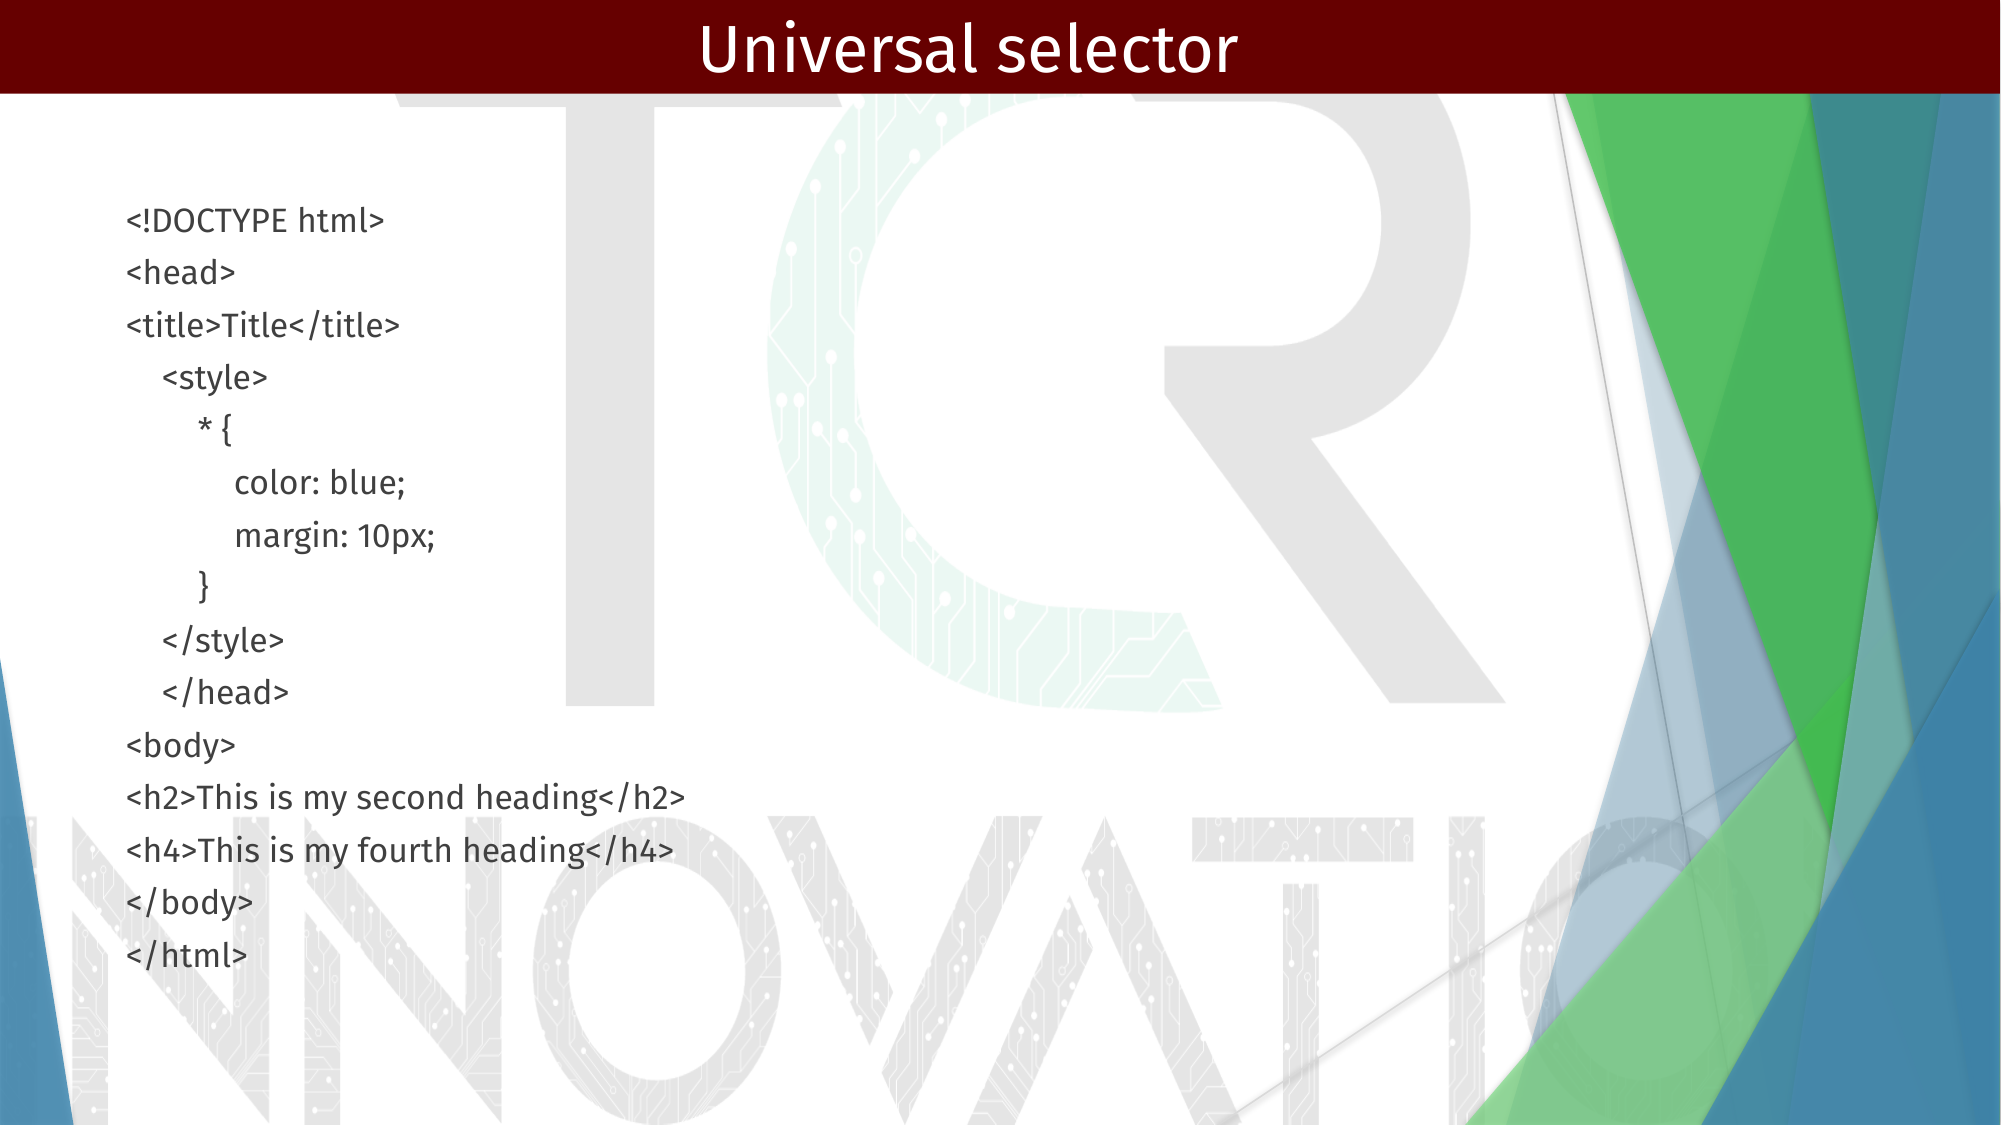

Universal selector
#
<!DOCTYPE html>
<head>
<title>Title</title>
    <style>
        * {
            color: blue;
            margin: 10px;
        }
    </style>
    </head>
<body>
<h2>This is my second heading</h2>
<h4>This is my fourth heading</h4>
</body>
</html>